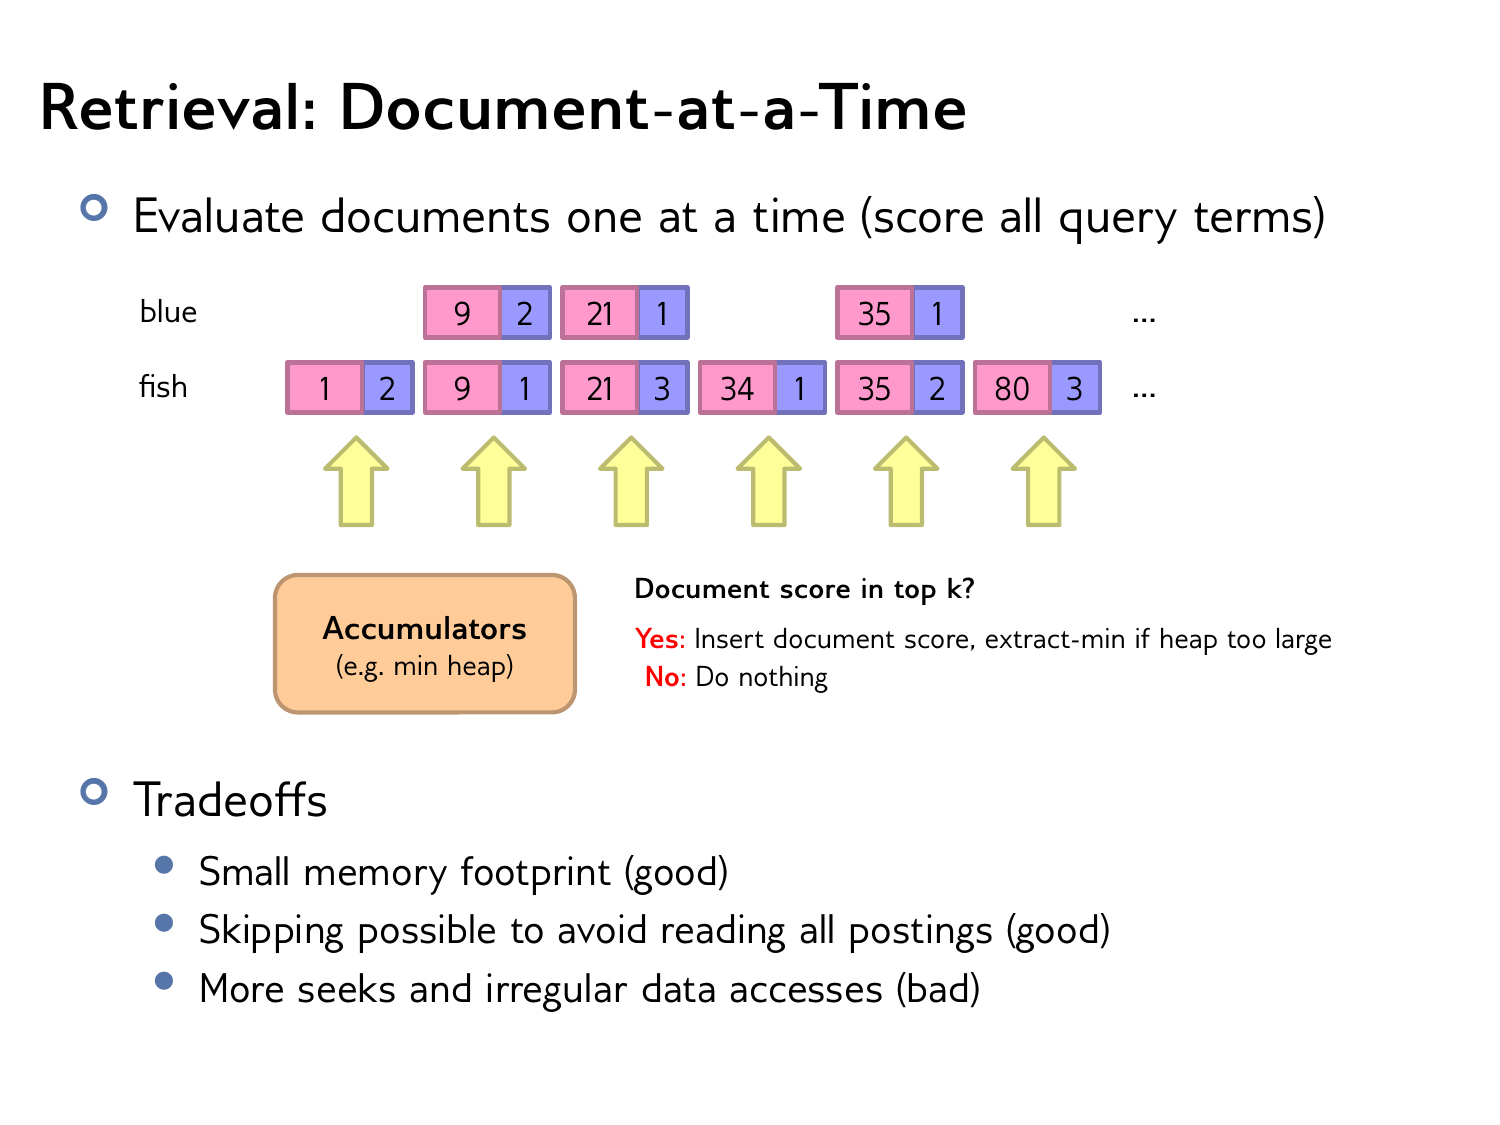

# Retrieval: Document-at-a-Time
Evaluate documents one at a time (score all query terms)

Tradeoffs
Small memory footprint (good)
Skipping possible to avoid reading all postings (good)
More seeks and irregular data accesses (bad)
blue
…
9
2
21
1
35
1
fish
…
1
2
9
1
21
3
34
1
35
2
80
3

Document score in top k?
Accumulators
(e.g. min heap)
Yes: Insert document score, extract-min if heap too large
No: Do nothing